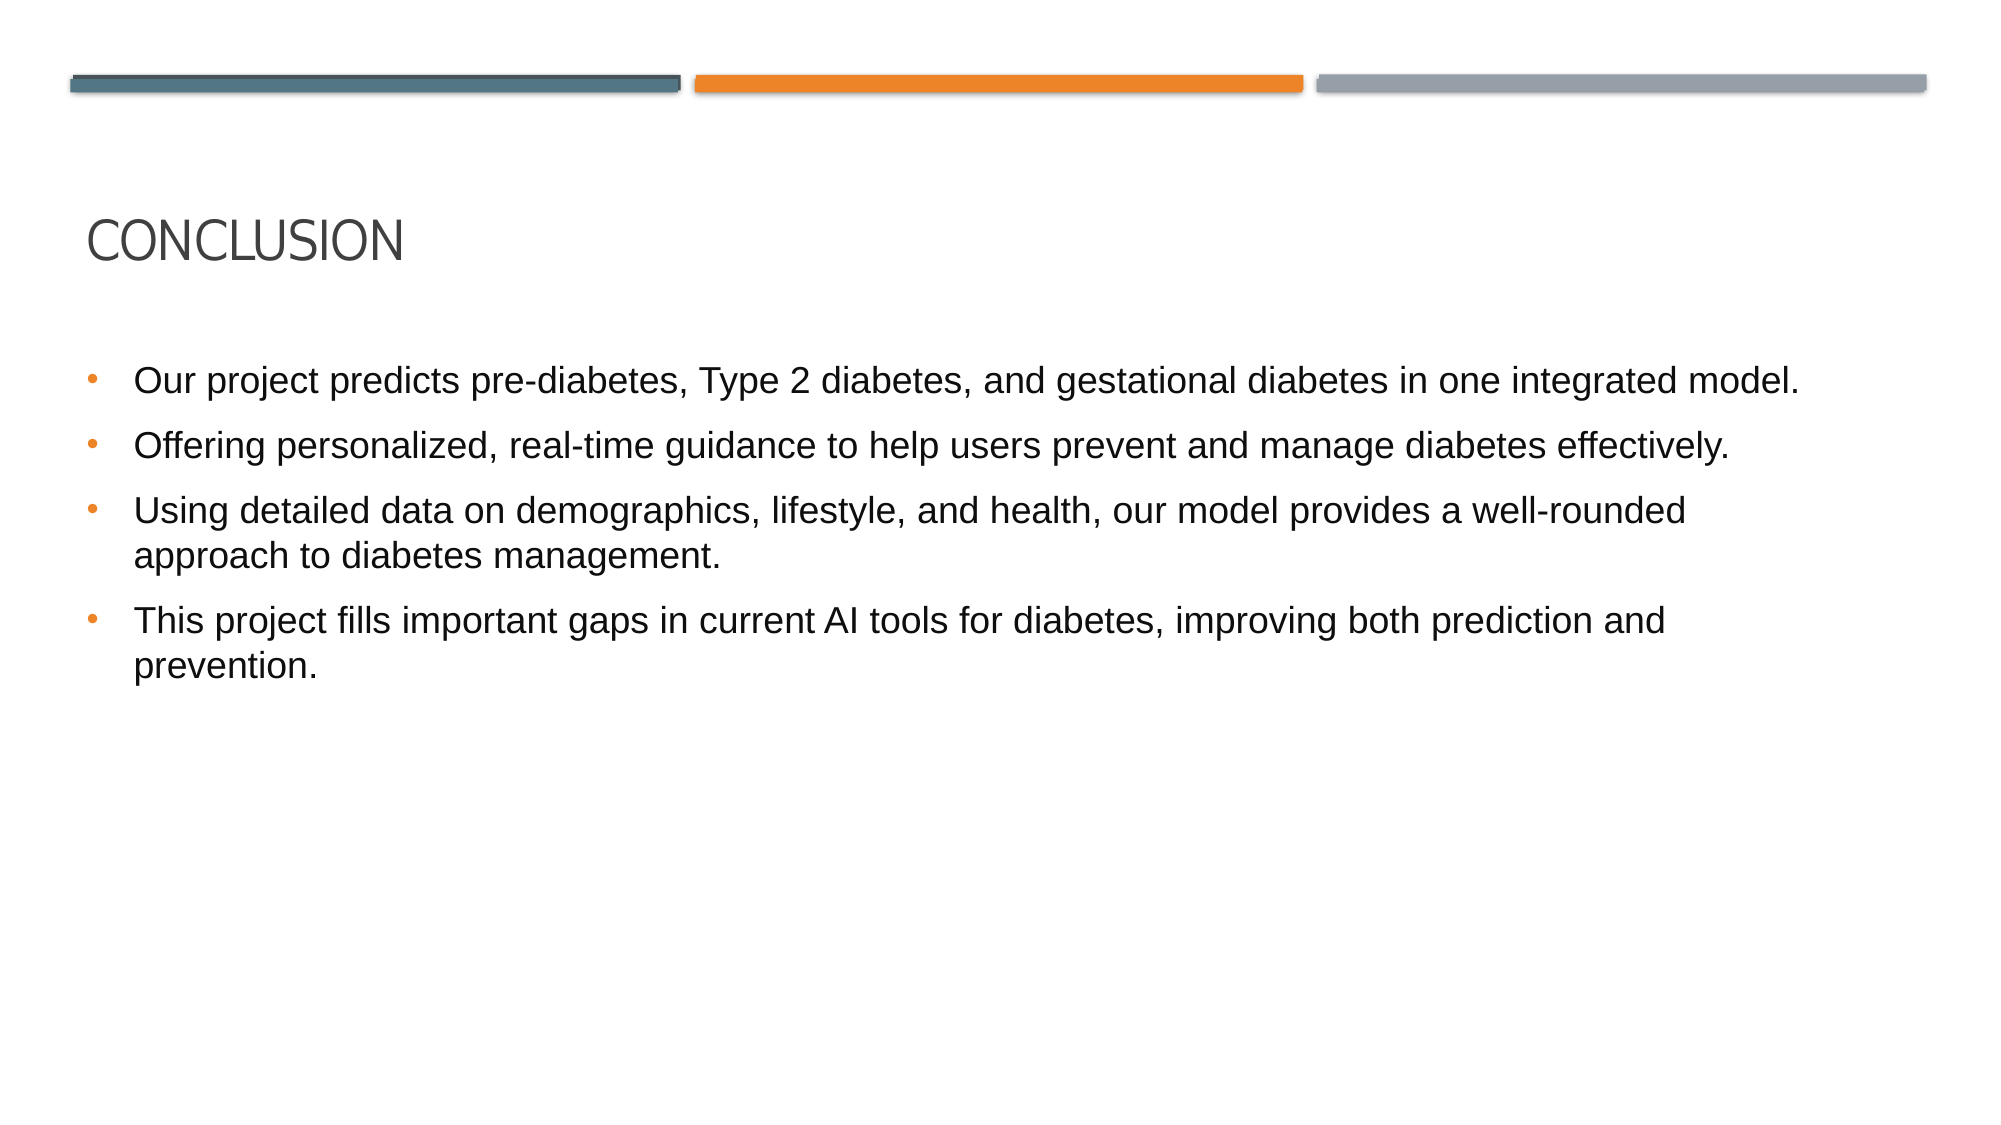

# conclusion
Our project predicts pre-diabetes, Type 2 diabetes, and gestational diabetes in one integrated model.
Offering personalized, real-time guidance to help users prevent and manage diabetes effectively.
Using detailed data on demographics, lifestyle, and health, our model provides a well-rounded approach to diabetes management.
This project fills important gaps in current AI tools for diabetes, improving both prediction and prevention.